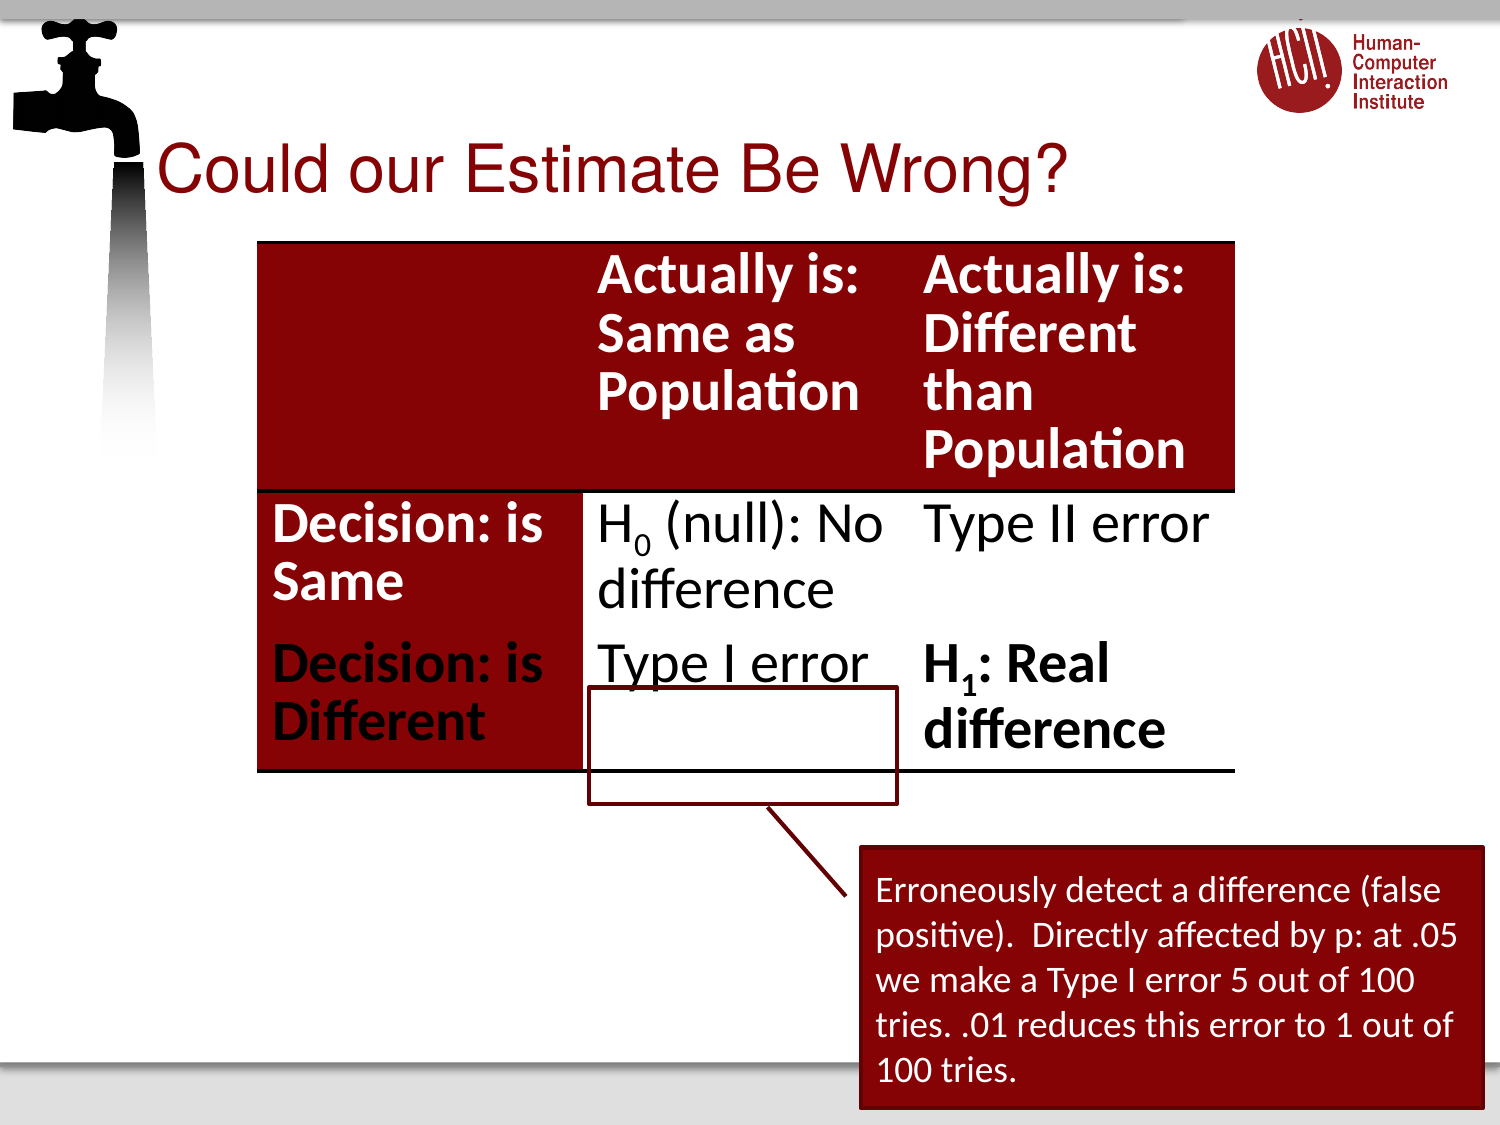

# Could our Estimate Be Wrong?
|  | Actually is: Same as Population | Actually is: Different than Population |
| --- | --- | --- |
| Decision: is Same | H0 (null): No difference | Type II error |
| Decision: is Different | Type I error | H1: Real difference |

Erroneously detect a difference (false positive).  Directly affected by p: at .05 we make a Type I error 5 out of 100 tries. .01 reduces this error to 1 out of 100 tries.